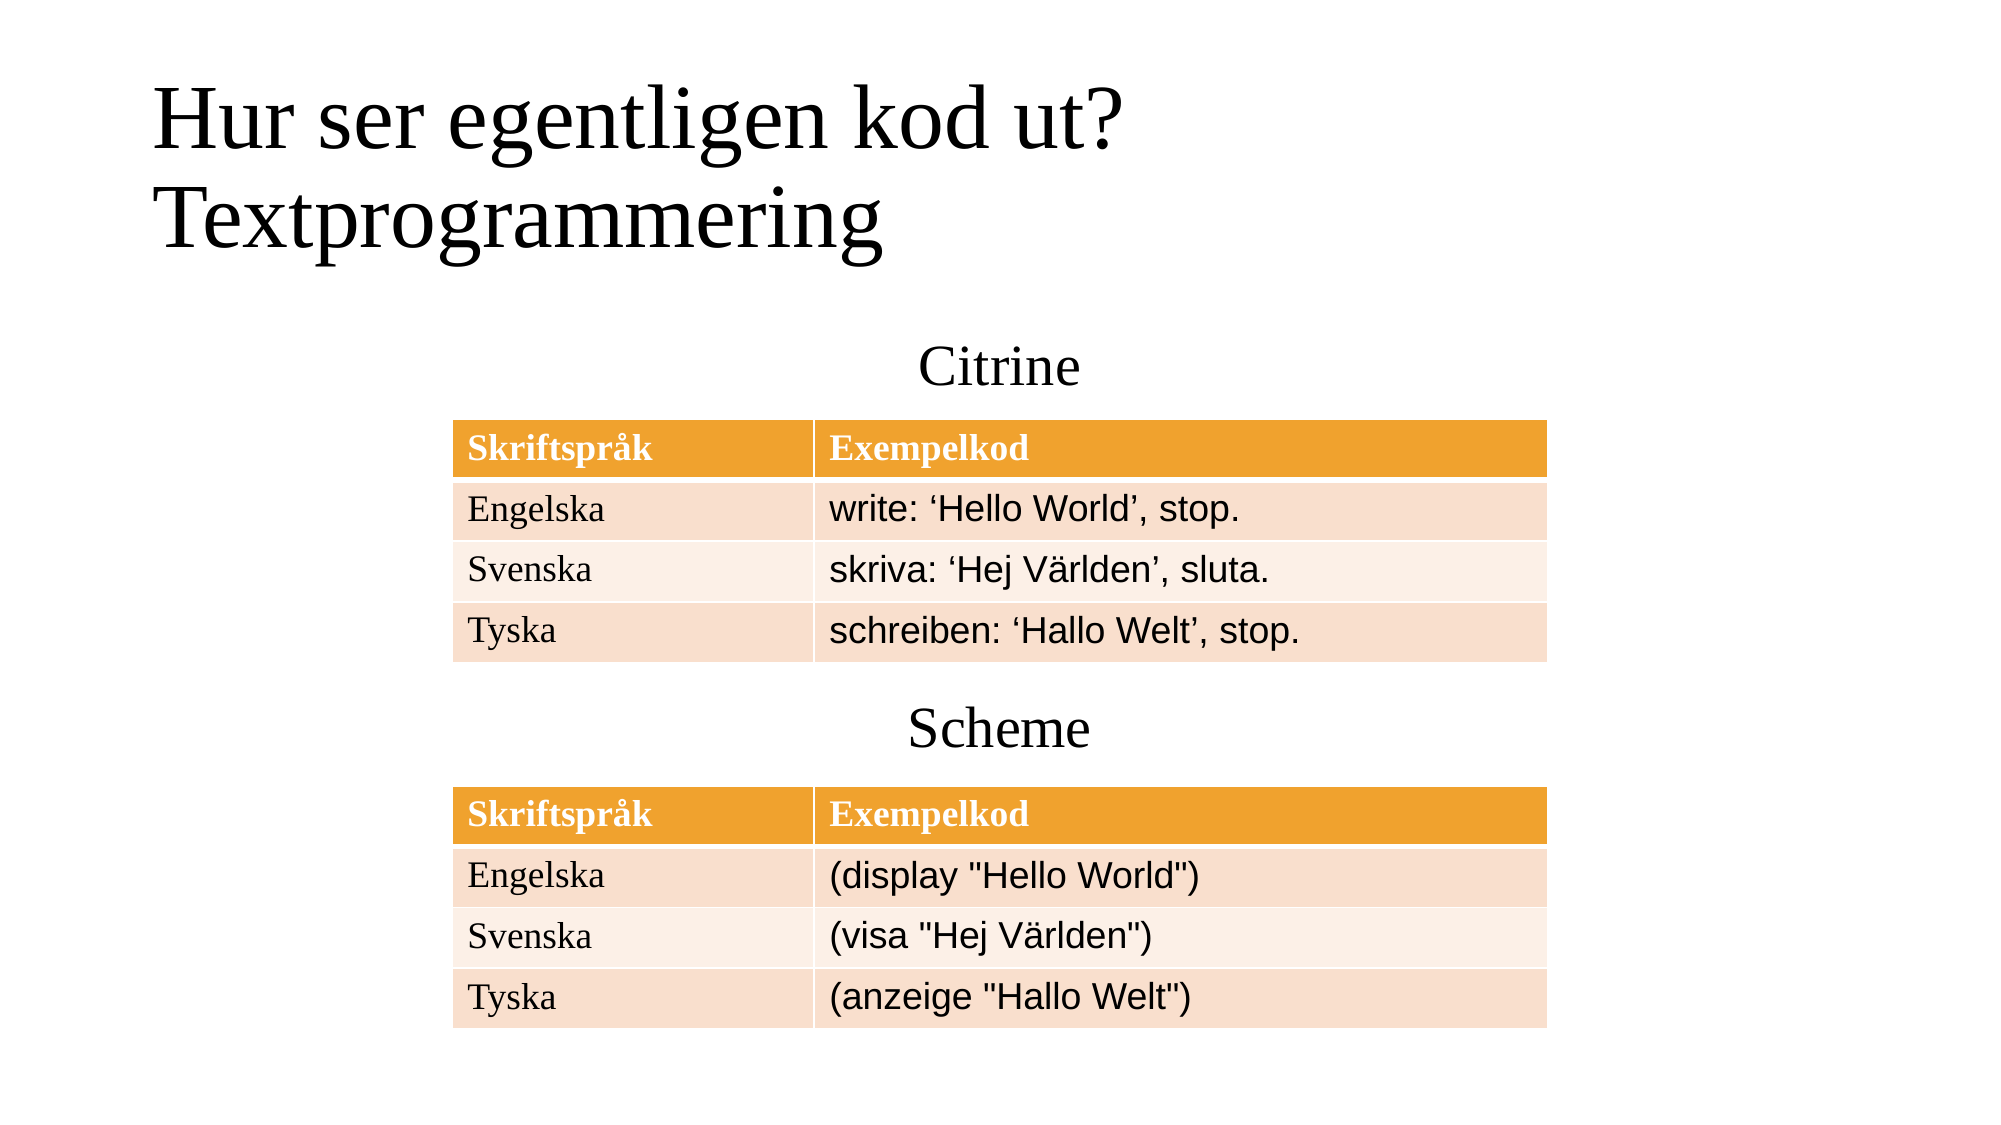

# Hur ser egentligen kod ut? Textprogrammering
Citrine
| Skriftspråk | Exempelkod |
| --- | --- |
| Engelska | write: ‘Hello World’, stop. |
| Svenska | skriva: ‘Hej Världen’, sluta. |
| Tyska | schreiben: ‘Hallo Welt’, stop. |
Scheme
| Skriftspråk | Exempelkod |
| --- | --- |
| Engelska | (display "Hello World") |
| Svenska | (visa "Hej Världen") |
| Tyska | (anzeige "Hallo Welt") |